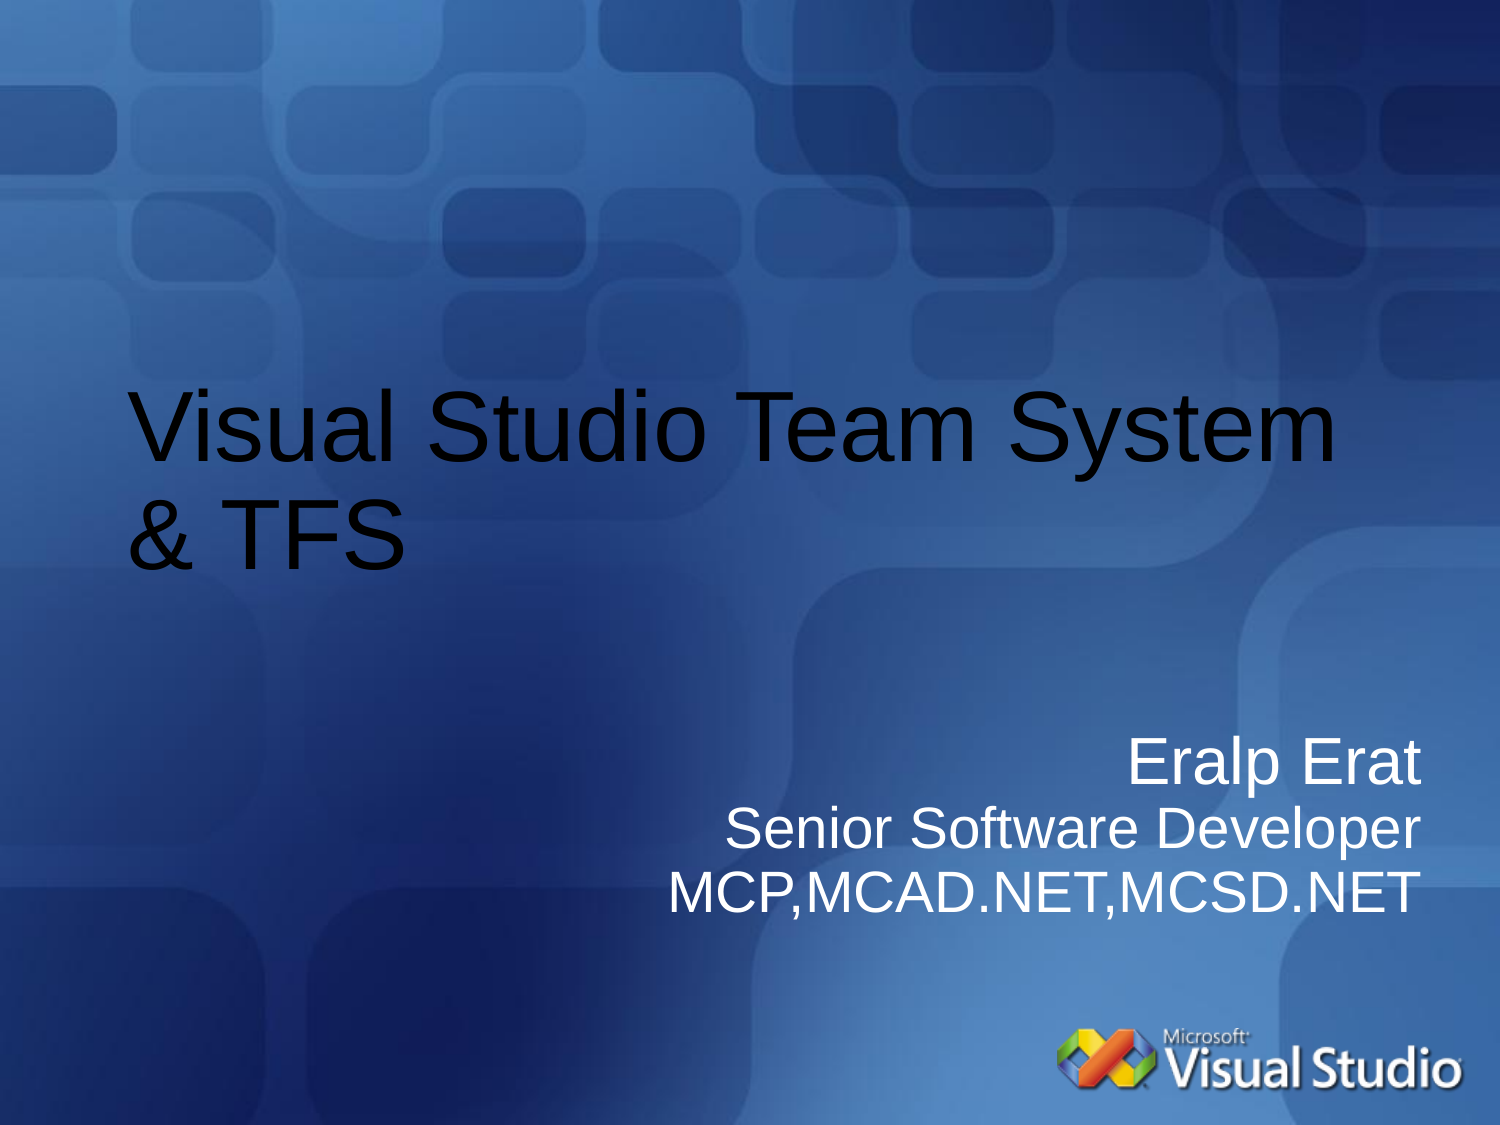

# Visual Studio Team System & TFS
Eralp Erat
Senior Software Developer
MCP,MCAD.NET,MCSD.NET